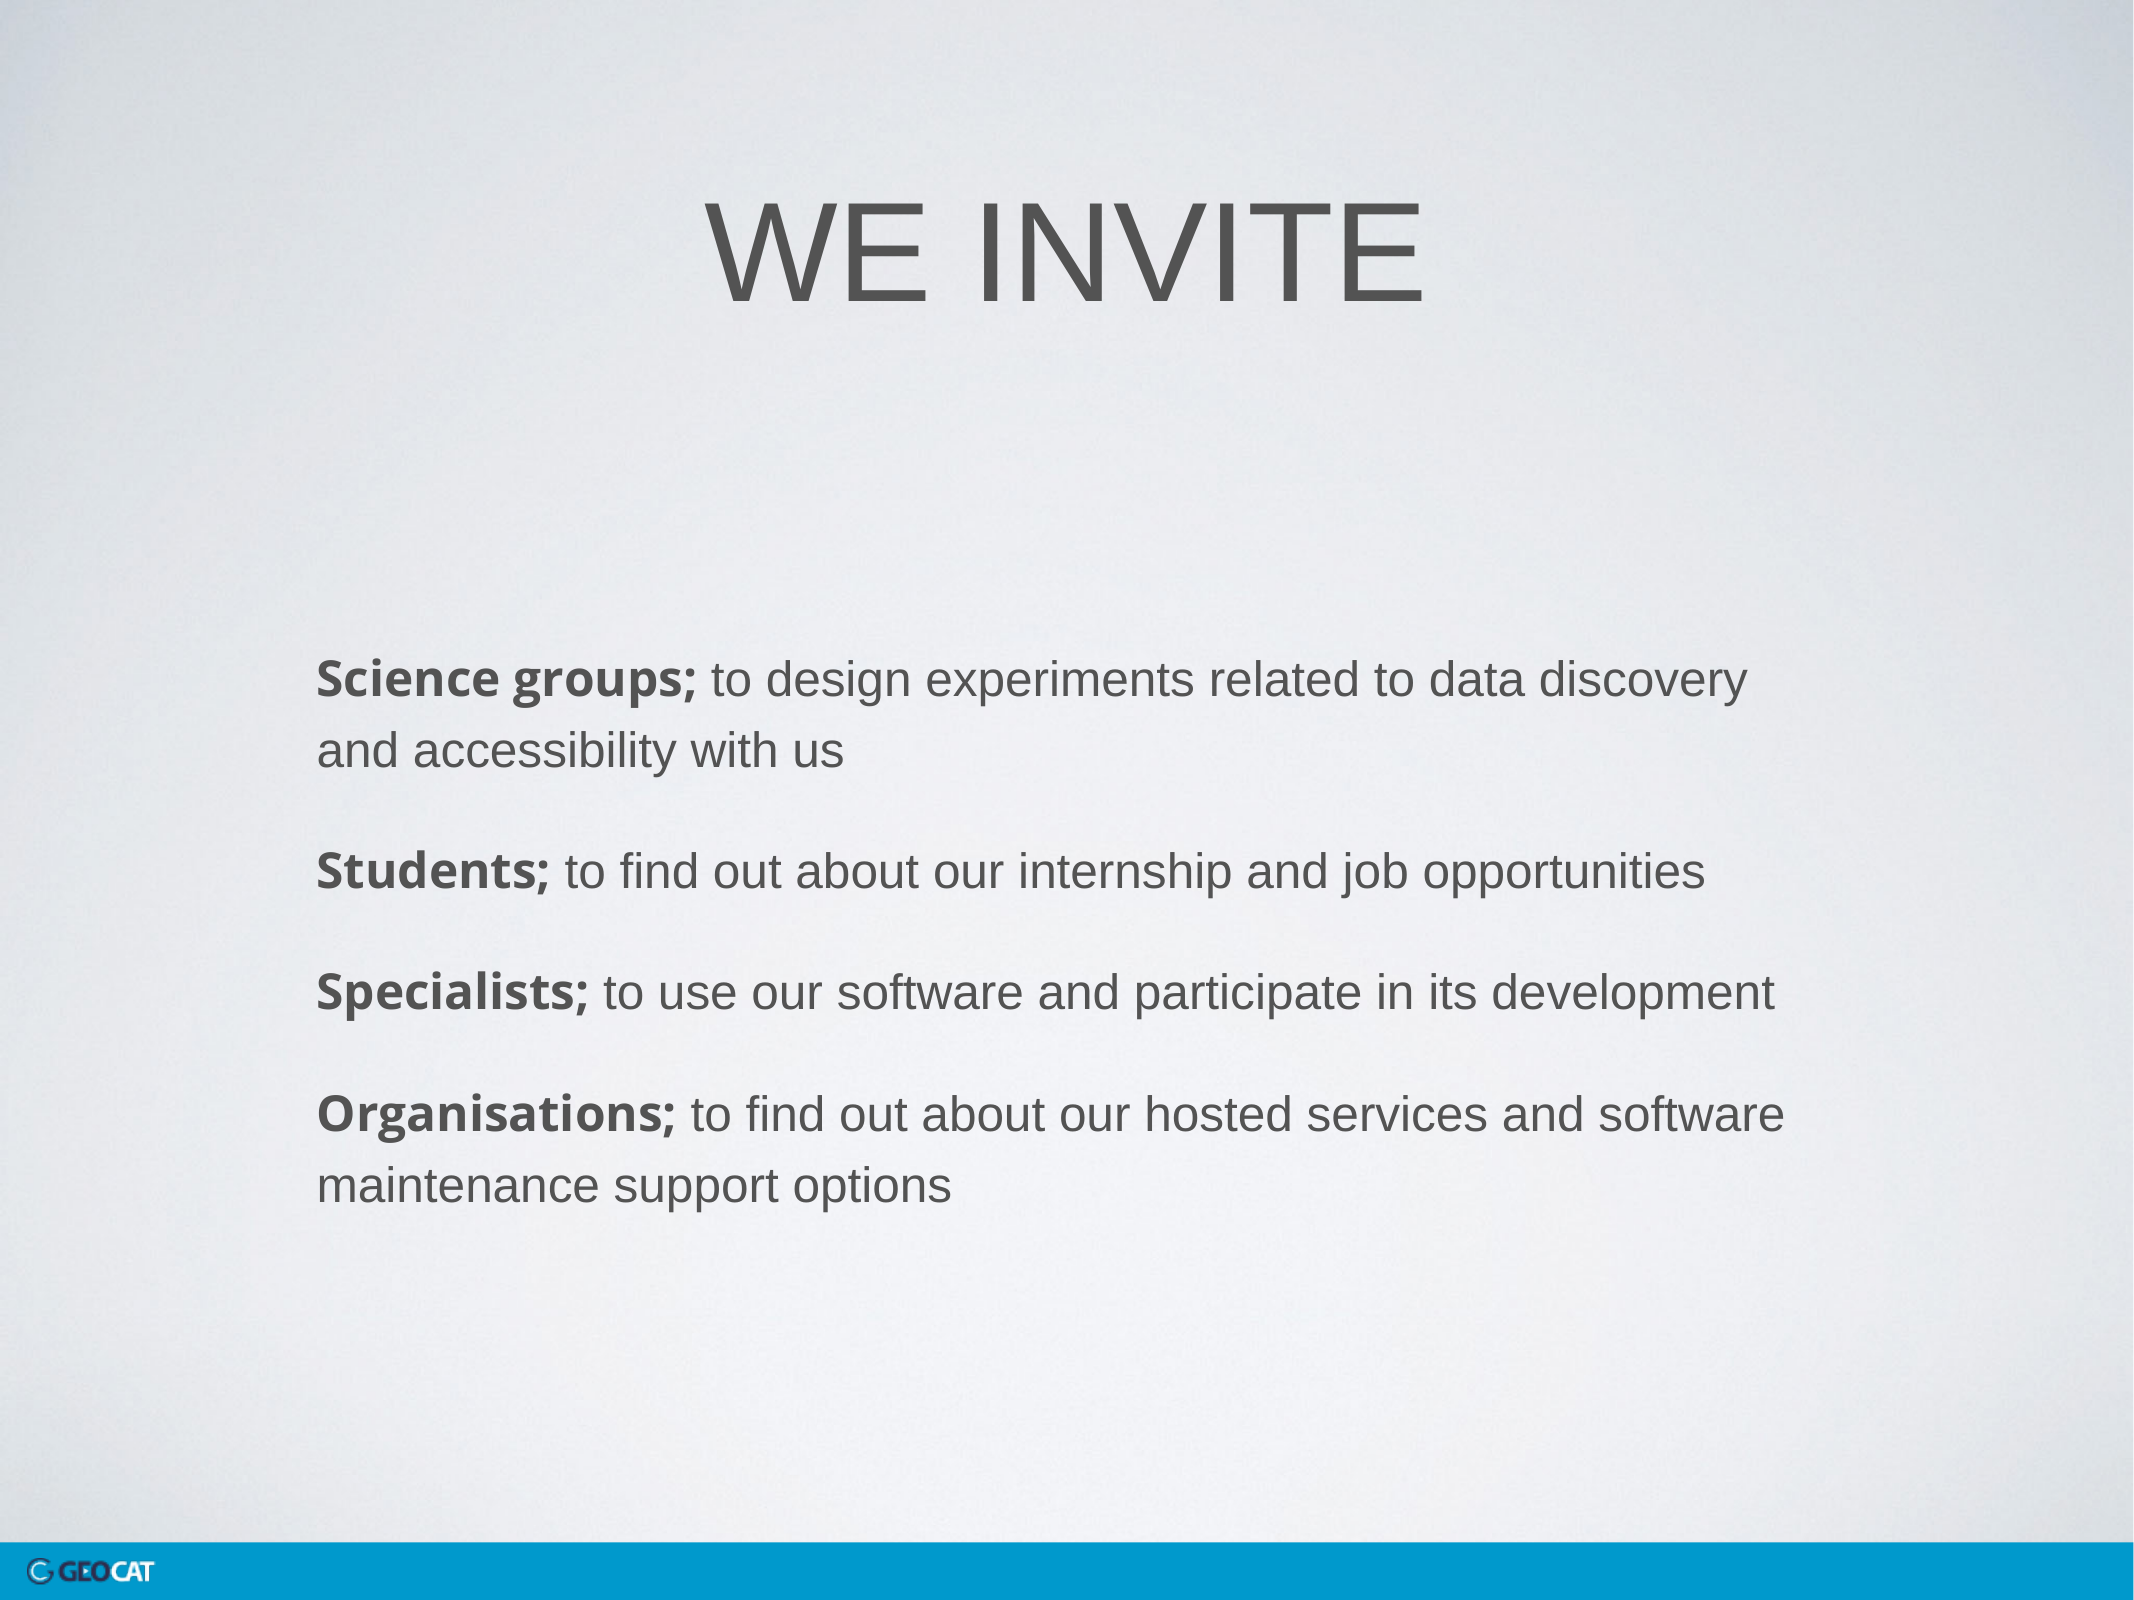

# We invite
Science groups; to design experiments related to data discovery and accessibility with us
Students; to find out about our internship and job opportunities
Specialists; to use our software and participate in its development
Organisations; to find out about our hosted services and software maintenance support options